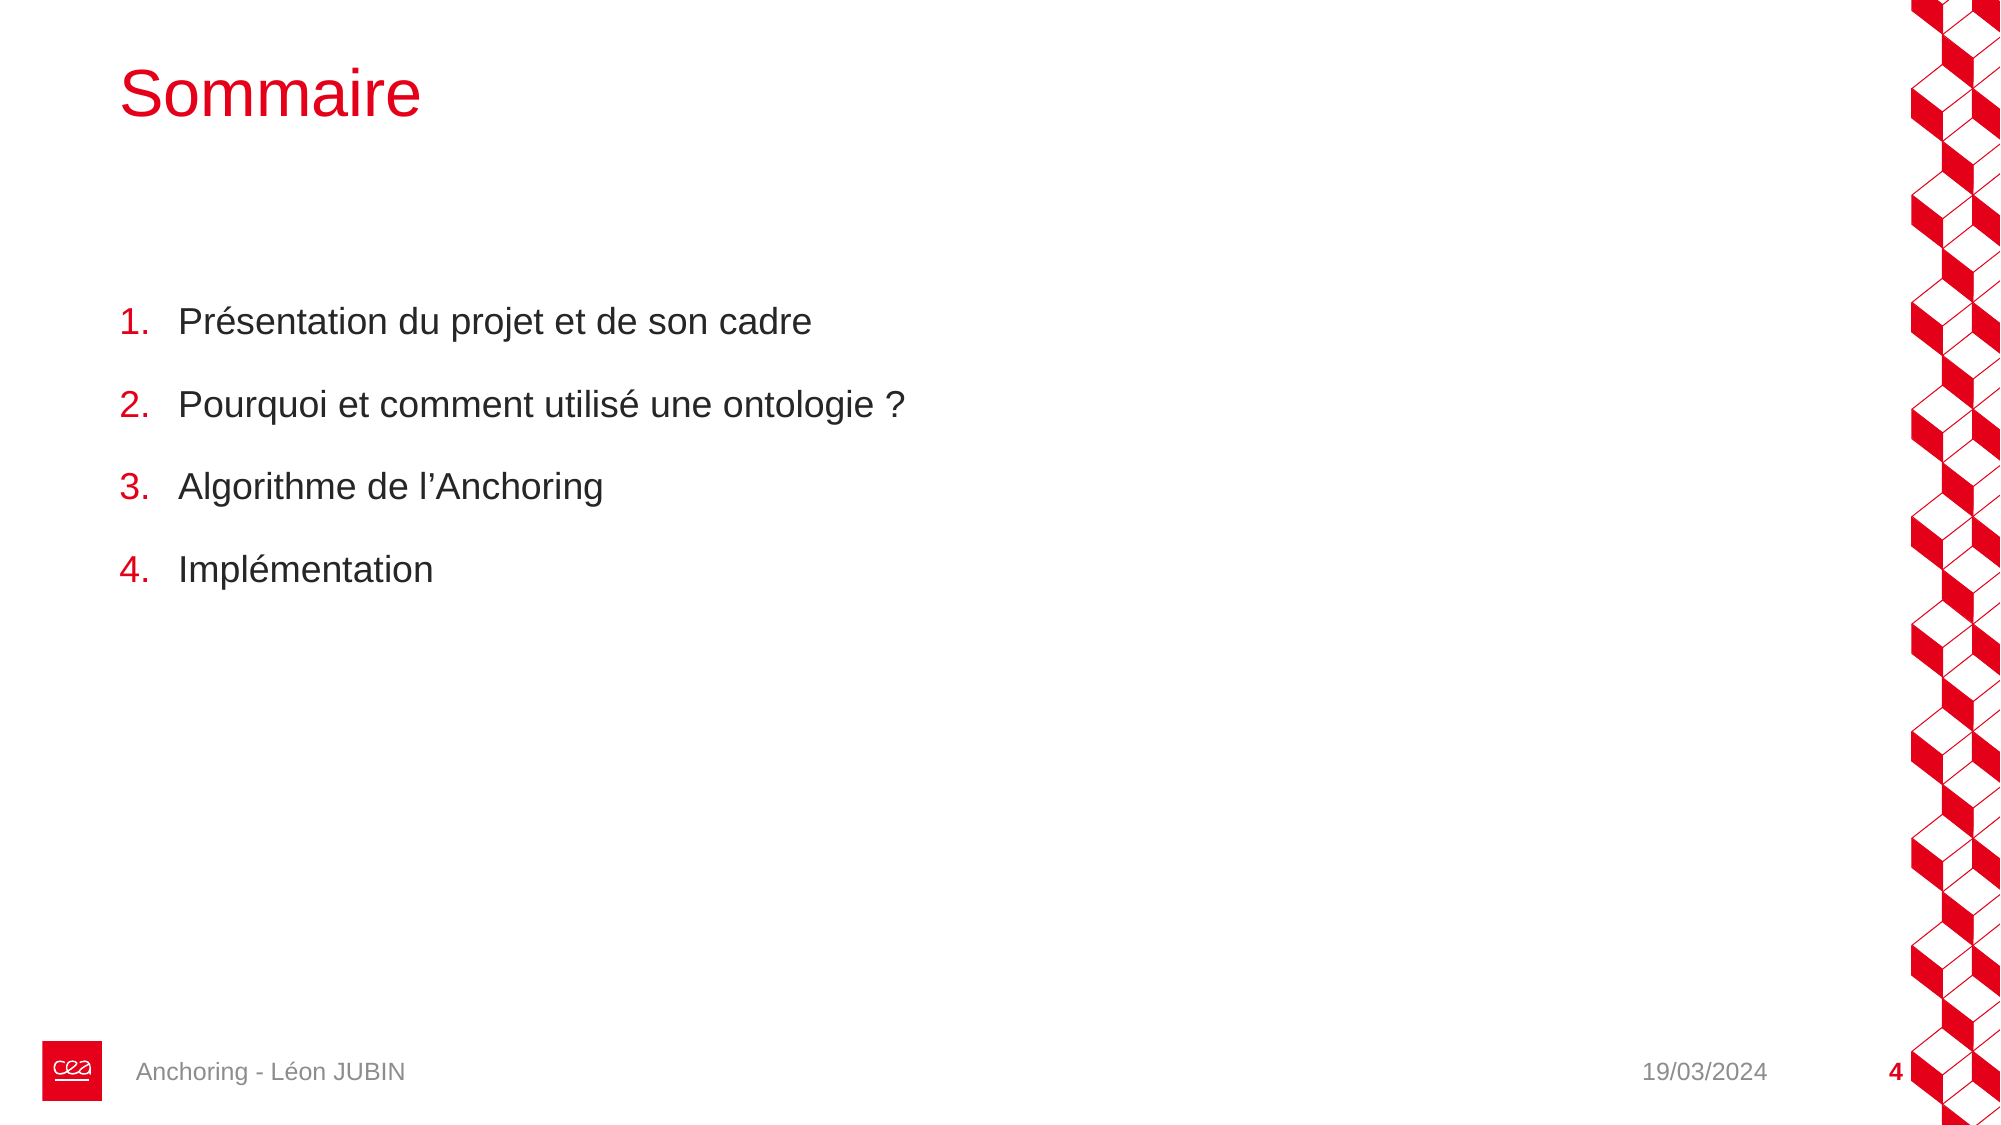

# Sommaire
Présentation du projet et de son cadre
Pourquoi et comment utilisé une ontologie ?
Algorithme de l’Anchoring
Implémentation
Anchoring - Léon JUBIN
19/03/2024
4